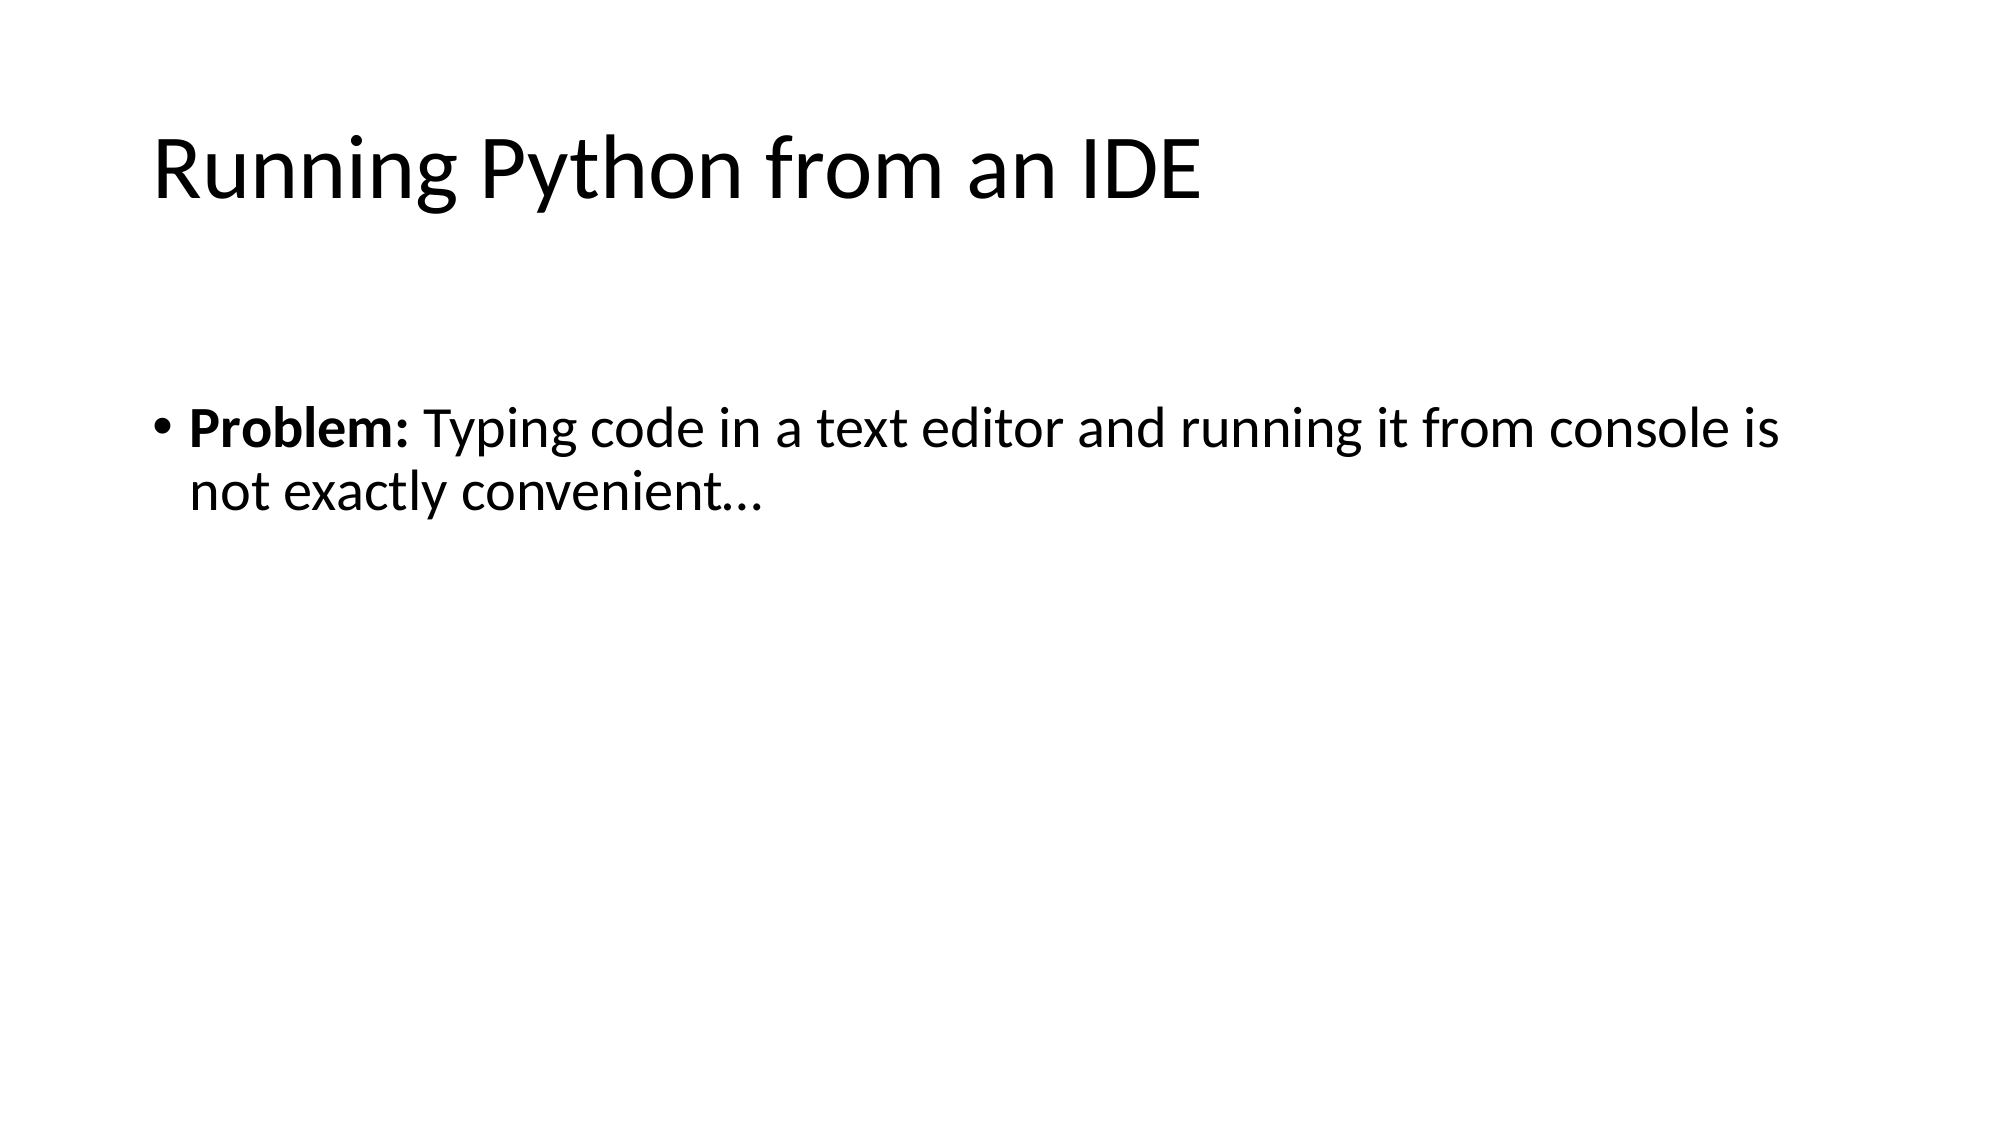

# Running Python from an IDE

Problem: Typing code in a text editor and running it from console is not exactly convenient…